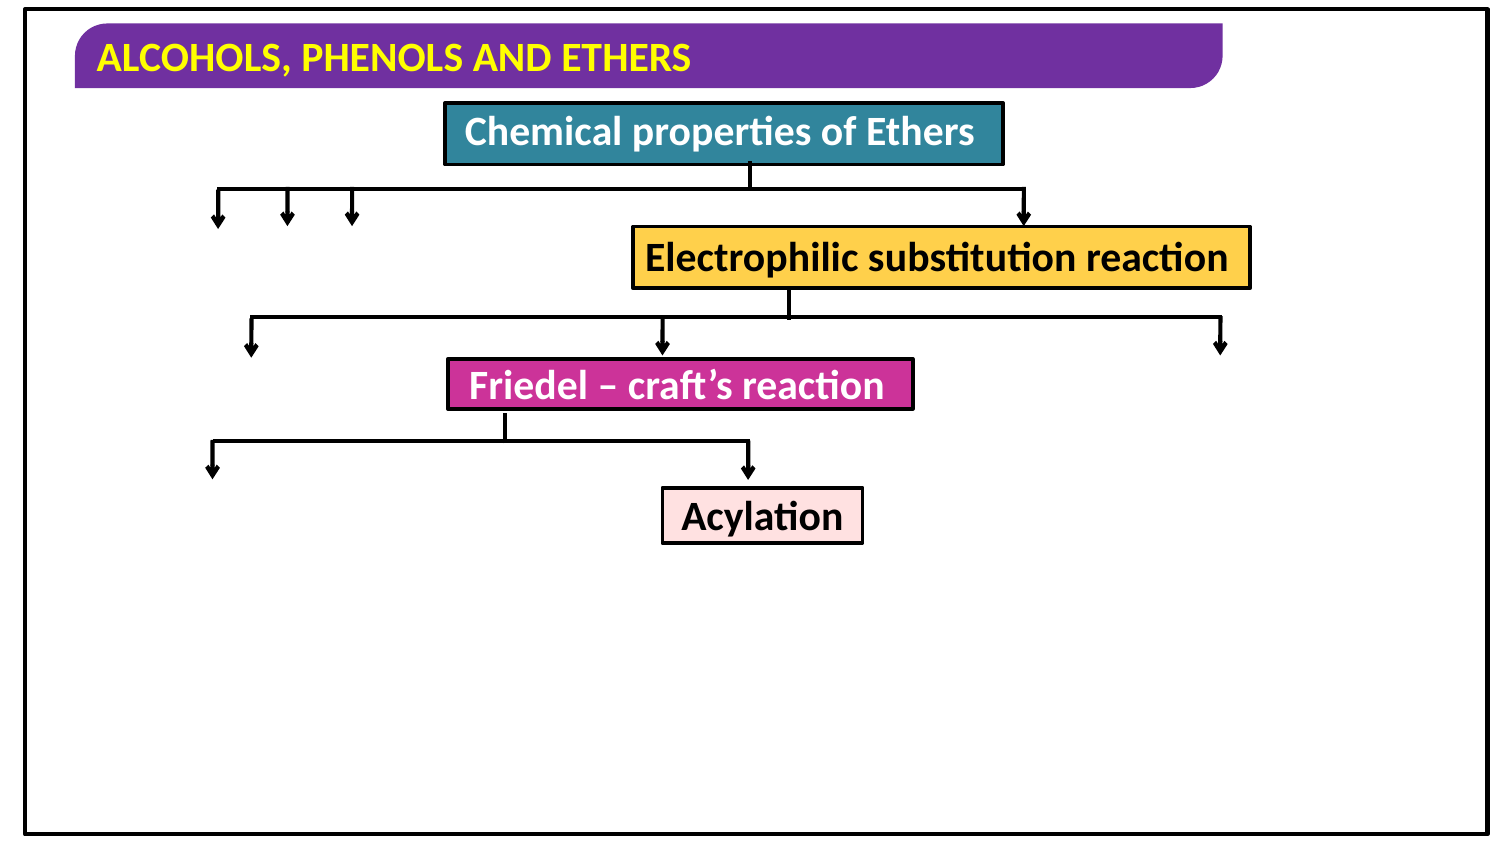

Chemical properties of Ethers

Electrophilic substitution reaction

Friedel – craft’s reaction

Acylation